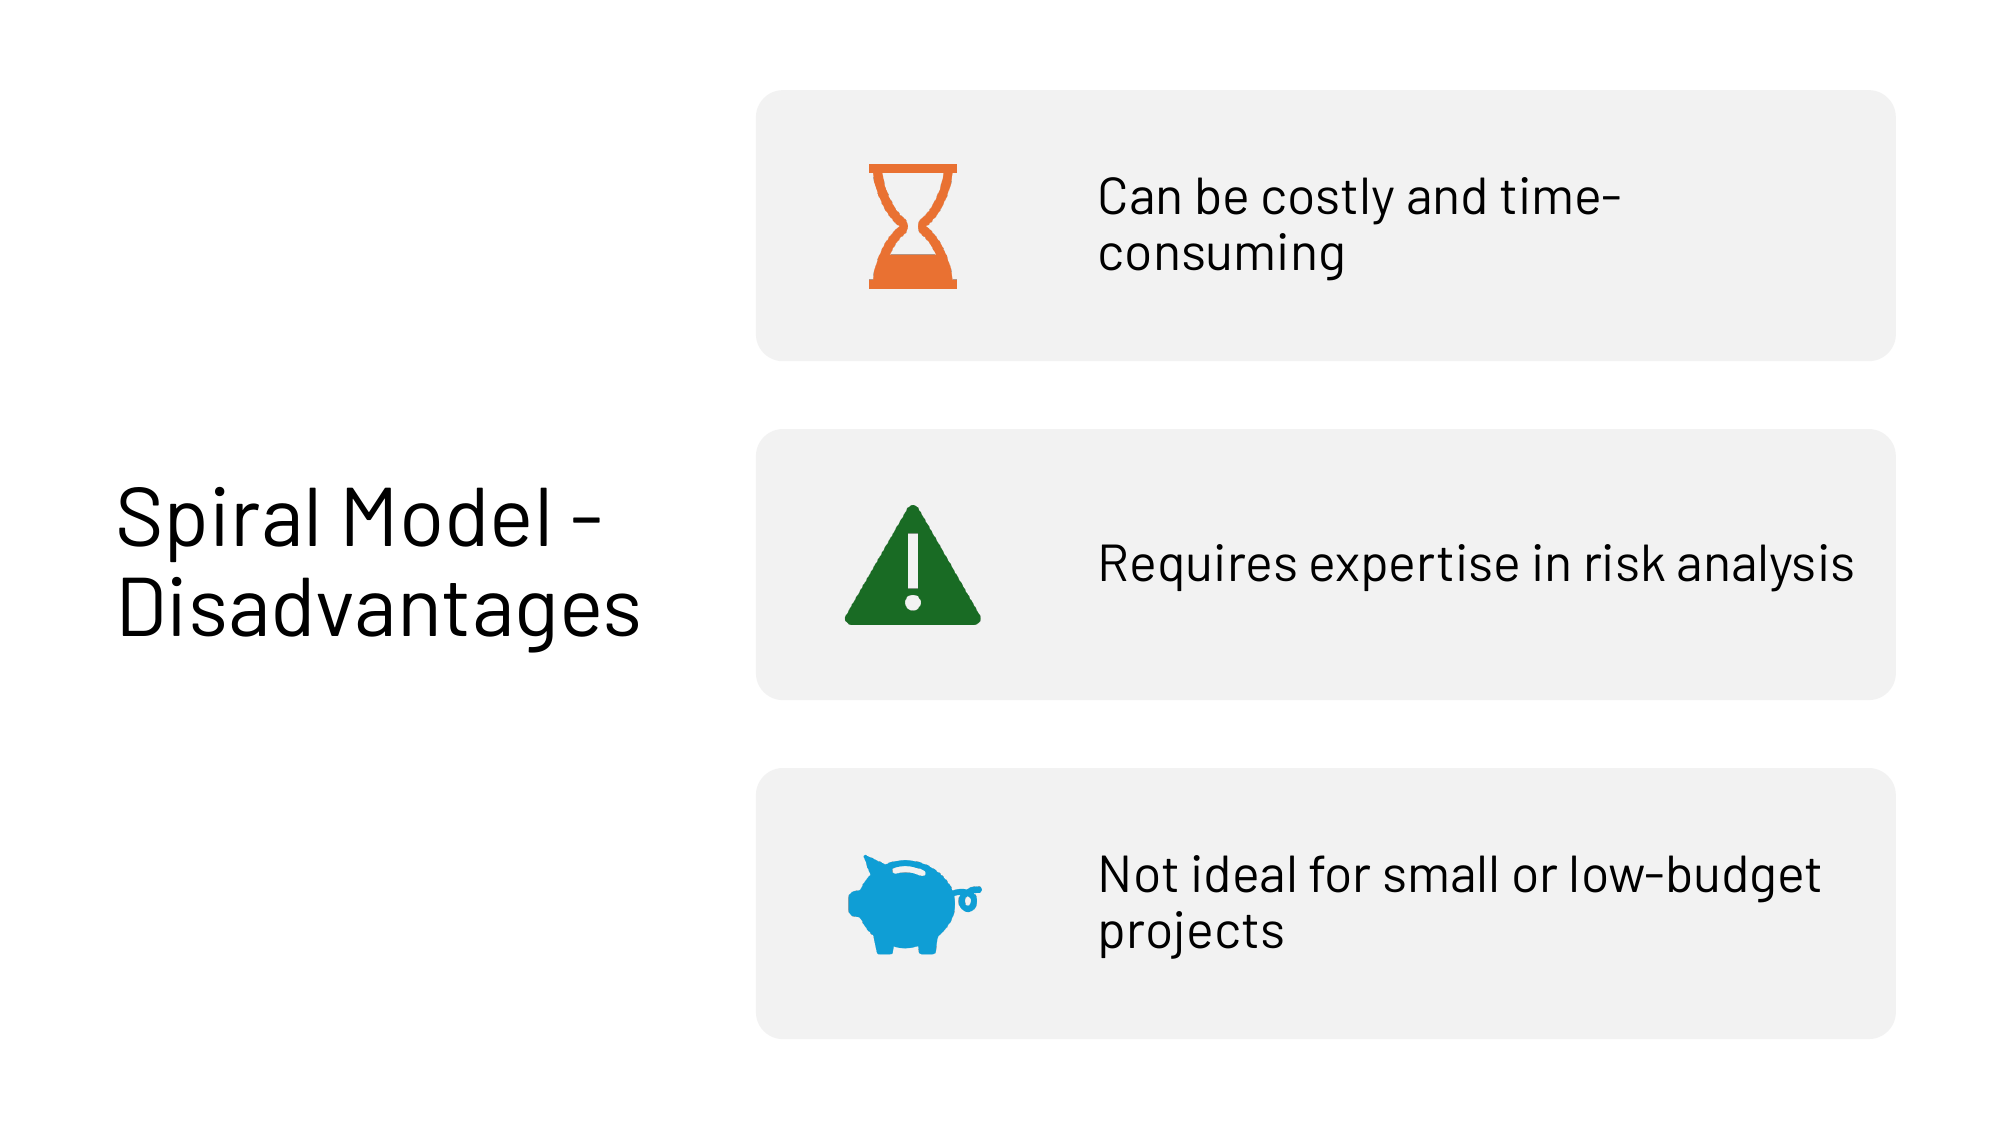

# Spiral Model - Disadvantages
Can be costly and time-consuming
Requires expertise in risk analysis
Not ideal for small or low-budget projects